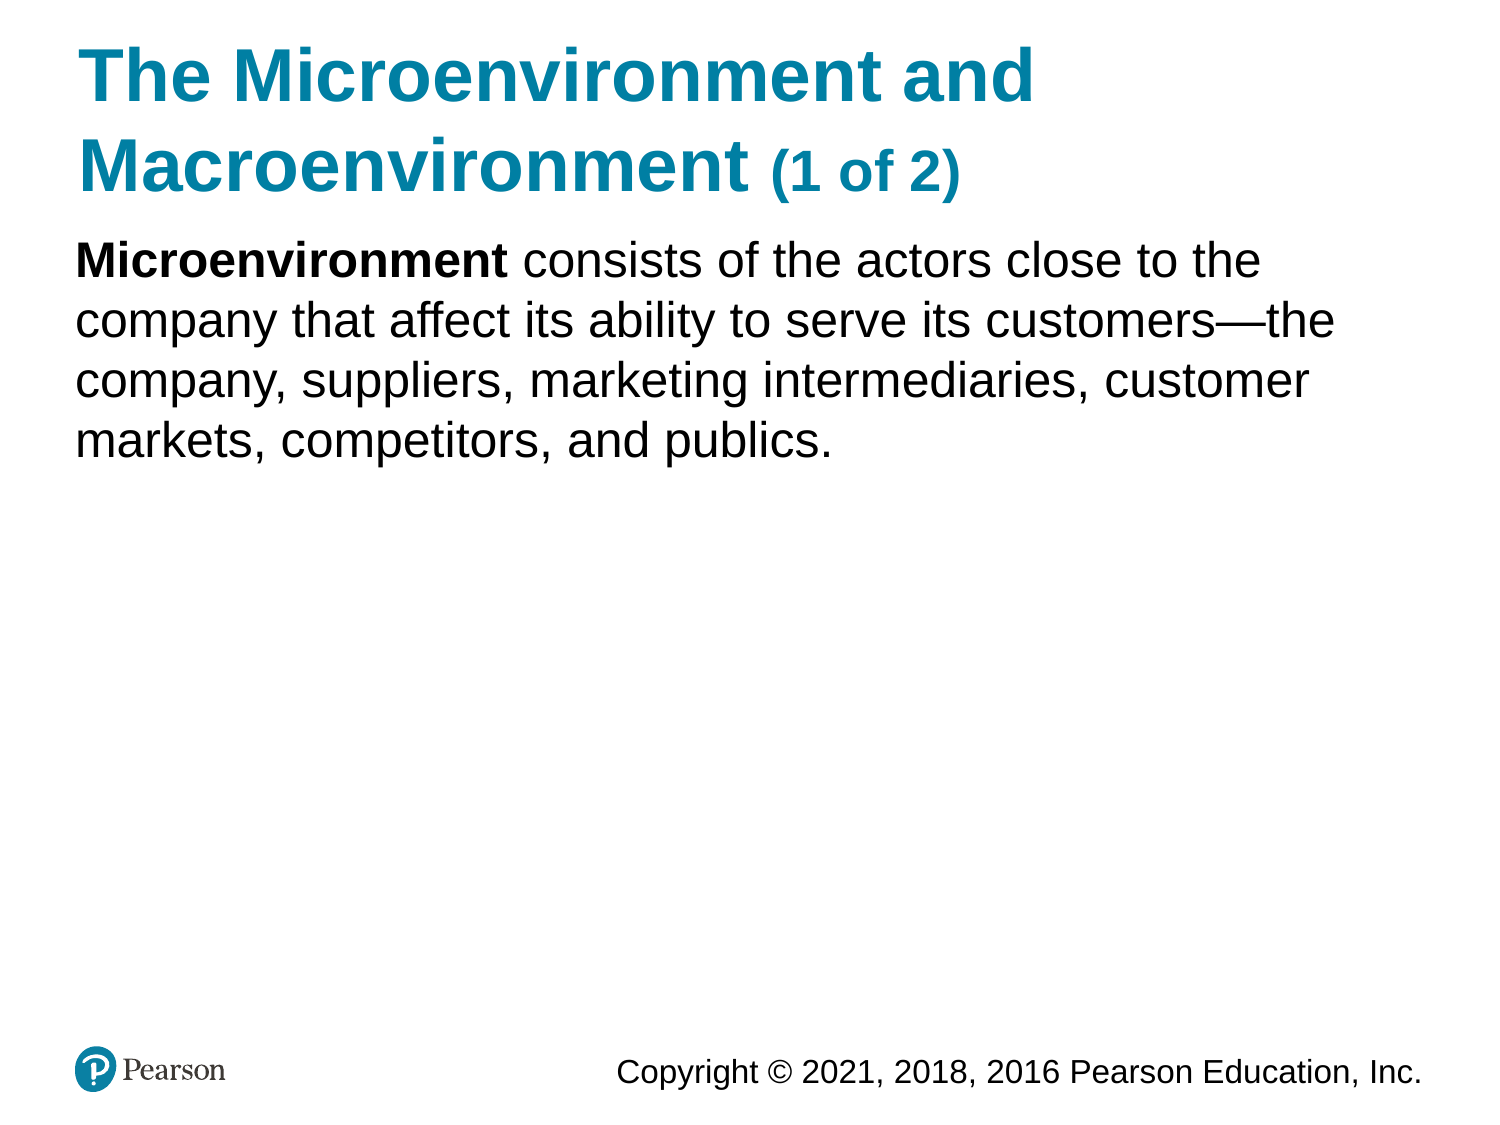

# The Microenvironment and Macroenvironment (1 of 2)
Microenvironment consists of the actors close to the company that affect its ability to serve its customers—the company, suppliers, marketing intermediaries, customer markets, competitors, and publics.